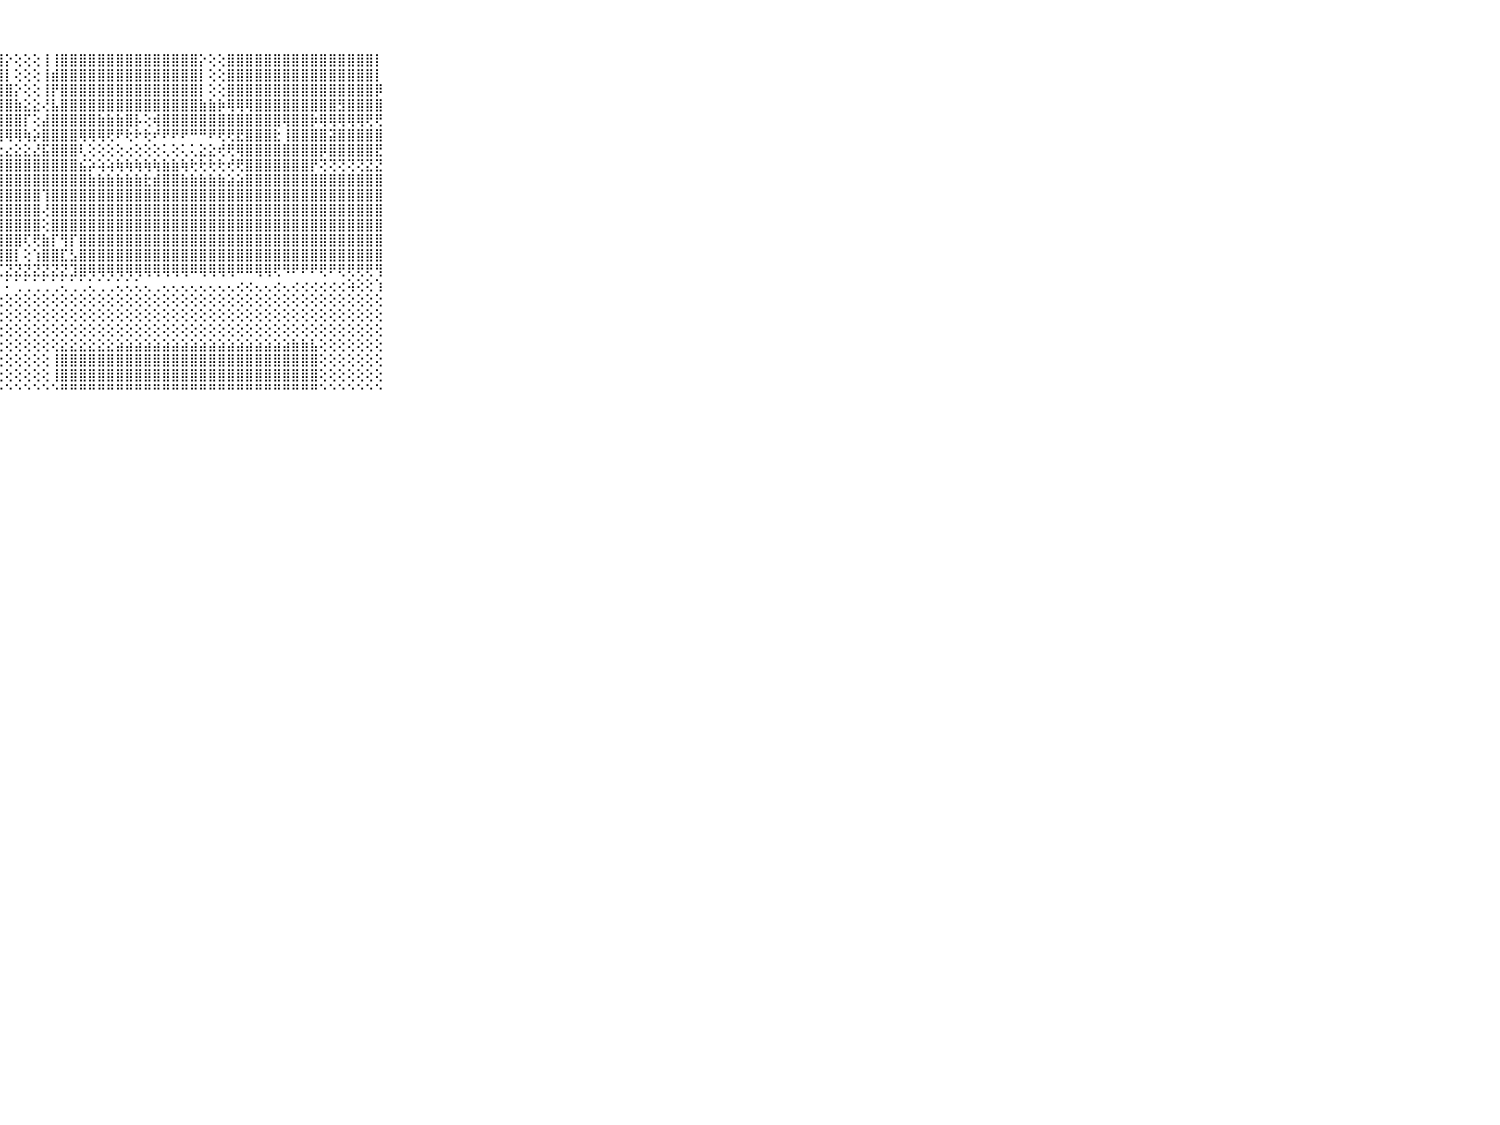

⠀⠀⠀⠀⠀⠀⠀⠀⠀⠀⠀⢕⢕⢕⣿⣿⣿⣿⣿⣿⣿⣿⣿⣿⣿⣿⣿⣿⡕⢕⢕⢕⢸⢸⣿⣿⣿⣿⣿⣿⣿⣿⣿⣿⣿⣿⣿⣿⣿⡕⢕⢕⣿⣿⣿⣿⣿⣿⣿⣿⣿⣿⣿⣿⣿⣿⣿⣿⡇⠀⠀⠀⠀⠀⠀⠀⠀⠀⠀⠀⠀
⠀⠀⠀⠀⠀⠀⠀⠀⠀⠀⠀⢕⢕⢕⣿⣿⣿⣿⣿⣿⣿⣿⣿⣿⣿⣿⣿⣿⡇⢕⢕⢕⢸⣾⣿⣿⣿⣿⣿⣿⣿⣿⣿⣿⣿⣿⣿⣿⣿⡇⢕⢕⣿⣿⣿⣿⣿⣿⣿⣿⣿⣿⣿⣿⣿⣿⣿⣿⡇⠀⠀⠀⠀⠀⠀⠀⠀⠀⠀⠀⠀
⠀⠀⠀⠀⠀⠀⠀⠀⠀⠀⠀⢕⢳⢇⢸⣿⣿⣿⣿⣿⣿⣿⣿⣿⣿⣿⣿⣿⣿⡕⢕⢕⢸⡟⣿⣿⣿⣿⣿⣿⣿⣿⣿⣿⣿⣿⣿⣿⣿⡇⢕⢕⣿⣿⣿⣿⣿⣿⣿⣿⣿⣿⣿⣿⣿⣿⣿⣿⡿⠀⠀⠀⠀⠀⠀⠀⠀⠀⠀⠀⠀
⠀⠀⠀⠀⠀⠀⠀⠀⠀⠀⠀⣕⣿⣇⣸⣿⣿⣿⣿⣿⣿⣿⣿⣿⣿⣿⣯⣿⣿⣷⣕⣕⢜⣧⣿⣿⣿⣿⣿⣿⣿⣿⣿⣿⣿⣿⣿⣿⣿⣷⣷⡷⢿⢿⢿⣿⣿⣿⣿⣿⣿⣿⣿⣿⣻⣿⣿⣿⣿⠀⠀⠀⠀⠀⠀⠀⠀⠀⠀⠀⠀
⠀⠀⠀⠀⠀⠀⠀⠀⠀⠀⠀⣯⣽⣽⣯⣯⣯⣽⣽⣽⣽⣿⣽⣽⣿⣯⣿⣿⣿⣿⡏⢕⣼⣿⣿⣿⣿⣿⣷⣷⣷⣿⡧⢕⢾⣿⣿⣿⣿⣿⣿⣿⣿⣿⣿⣿⣿⣿⢿⣿⣿⡷⢿⢿⢿⢿⢿⢟⢟⠀⠀⠀⠀⠀⠀⠀⠀⠀⠀⠀⠀
⠀⠀⠀⠀⠀⠀⠀⠀⠀⠀⠀⣿⣿⣿⣿⣿⣿⣿⡿⢿⢿⢿⢿⢿⢿⢿⢿⢿⢿⢿⢷⡵⣿⣿⣿⣿⢿⢿⢿⢟⠟⢗⠗⢗⠞⠟⠟⠟⠛⠛⠟⢟⢟⣟⣿⣿⣿⣗⢸⣿⣿⣿⣿⣽⣿⣿⣿⣿⣿⠀⠀⠀⠀⠀⠀⠀⠀⠀⠀⠀⠀
⠀⠀⠀⠀⠀⠀⠀⠀⠀⠀⠀⢤⣱⣷⣆⣱⣅⢄⢅⢕⢕⢄⢕⣕⣕⡕⣕⣔⣔⣕⣕⣜⣯⣿⣿⣿⢇⢕⢕⢕⢕⢔⢕⢕⢕⢅⢕⢅⢅⣕⣕⢞⢟⢿⣿⣿⣿⣿⣿⣿⣿⣿⡿⣿⣿⣿⣿⣿⣟⠀⠀⠀⠀⠀⠀⠀⠀⠀⠀⠀⠀
⠀⠀⠀⠀⠀⠀⠀⠀⠀⠀⠀⣿⣿⣿⣿⣿⣿⣿⣯⣵⣞⣽⣽⣽⣽⣽⣽⣽⣿⣿⣿⣿⣿⣿⣿⣿⣮⡵⢵⢵⢷⢷⢷⢷⢷⣷⣷⢷⢗⢗⢗⢗⢞⢟⣿⣿⣿⣿⣿⣿⣿⡟⢝⢝⢝⢝⢝⣝⣝⠀⠀⠀⠀⠀⠀⠀⠀⠀⠀⠀⠀
⠀⠀⠀⠀⠀⠀⠀⠀⠀⠀⠀⣿⣿⣿⣿⣿⣿⣿⣿⣿⣧⣵⣵⣵⡵⢵⣼⣿⣿⣿⣿⣿⣿⣿⣿⣿⣿⣷⣷⣷⣷⣷⣷⣗⣾⣿⣿⣷⣷⣷⣷⣷⣵⣵⣿⣿⣿⣿⣿⣿⣿⣿⣿⣿⣿⣿⣿⣿⣿⠀⠀⠀⠀⠀⠀⠀⠀⠀⠀⠀⠀
⠀⠀⠀⠀⠀⠀⠀⠀⠀⠀⠀⣿⣿⣿⣿⣿⣿⣿⣿⣿⣿⣿⣿⣿⣿⣿⣸⣿⣿⣿⣿⣿⢹⣿⣿⣿⣿⣿⣿⣿⣿⣿⣿⣿⣿⣿⣿⣿⣿⣿⣿⣿⣿⣿⣿⣿⣿⣿⣿⣿⣿⣿⣿⣿⣿⣿⣿⣿⣿⠀⠀⠀⠀⠀⠀⠀⠀⠀⠀⠀⠀
⠀⠀⠀⠀⠀⠀⠀⠀⠀⠀⠀⣿⣿⣿⣿⣿⣿⣿⣿⣿⣿⣿⣿⣿⣿⣿⡇⣿⣿⣿⣿⣿⢜⣿⣿⣿⣿⣿⣿⣿⣿⣿⣿⣿⣿⣿⣿⣿⣿⣿⣿⣿⣿⣿⣿⣿⣿⣿⣿⣿⣿⣿⣿⣿⣿⣿⣿⣿⣿⠀⠀⠀⠀⠀⠀⠀⠀⠀⠀⠀⠀
⠀⠀⠀⠀⠀⠀⠀⠀⠀⠀⠀⣿⣿⣿⣿⣿⣿⣿⣿⣿⣿⣿⣿⣿⣿⣿⡧⣿⣿⣿⣿⣿⢕⣿⣿⣿⣿⣿⣿⣿⣿⣿⣿⣿⣿⣿⣿⣿⣿⣿⣿⣿⣿⣿⣿⣿⣿⣿⣿⣿⣿⣿⣿⣿⣿⣿⣿⣿⣿⠀⠀⠀⠀⠀⠀⠀⠀⠀⠀⠀⠀
⠀⠀⠀⠀⠀⠀⠀⠀⠀⠀⠀⣿⣿⣿⣿⣿⣿⣿⣿⣿⣿⣿⣿⣿⣿⣿⣿⣿⣿⣿⢏⢟⣷⡏⢻⡏⣿⣿⣿⣿⣿⣿⣿⣿⣿⣿⣿⣿⣿⣿⣿⣿⣿⣿⣿⣿⣿⣿⣿⣿⣿⣿⣿⣿⣿⣿⣿⣿⣿⠀⠀⠀⠀⠀⠀⠀⠀⠀⠀⠀⠀
⠀⠀⠀⠀⠀⠀⠀⠀⠀⠀⠀⣿⣿⣿⣿⣿⣿⣿⣿⣿⣿⣿⣿⣿⣿⣿⣿⣿⣿⡇⢕⢱⣿⣿⣏⣣⣿⣿⣿⣿⣿⣿⣿⣿⣿⣿⣿⣿⣿⣿⣿⣿⣿⣿⣿⣿⣿⣿⣿⣿⣿⣿⣿⣿⣿⣿⣿⣿⣿⠀⠀⠀⠀⠀⠀⠀⠀⠀⠀⠀⠀
⠀⠀⠀⠀⠀⠀⠀⠀⠀⠀⠀⣿⣿⣿⣿⣿⣿⣿⣿⣿⣿⣿⣿⡟⢟⢟⣟⣏⣝⣝⣝⣝⣝⣝⣝⣹⣿⢿⢿⢿⢿⢿⢿⢿⢿⢿⢿⢿⠿⢿⢿⢿⢿⠿⠿⢿⢿⢟⠻⠟⠟⠟⢟⠟⢟⢟⢟⢟⢻⠀⠀⠀⠀⠀⠀⠀⠀⠀⠀⠀⠀
⠀⠀⠀⠀⠀⠀⠀⠀⠀⠀⠀⠙⠙⠝⠙⠝⠹⠽⠽⠽⠽⢽⢕⢅⢅⢕⢕⠅⠅⢁⢁⢁⢁⢁⢅⢁⢁⢅⢁⢁⢅⢅⢅⢄⢀⢄⢄⢄⢄⢄⢄⢄⢄⢔⢔⢄⢄⢔⢄⢔⢔⢔⢔⢔⢔⢵⢕⢕⢱⠀⠀⠀⠀⠀⠀⠀⠀⠀⠀⠀⠀
⠀⠀⠀⠀⠀⠀⠀⠀⠀⠀⠀⠀⢕⢕⢕⢕⢕⢕⢕⢕⢕⢕⢕⢕⢕⢕⢕⢕⢕⢕⢕⢕⢕⢕⢕⢕⢕⢕⢕⢕⢕⢕⢕⢕⢕⢕⢕⢕⢕⢕⢕⢕⢕⢕⢕⢕⢕⢕⢕⢕⢕⢕⢕⢕⢕⢕⢕⢕⢕⠀⠀⠀⠀⠀⠀⠀⠀⠀⠀⠀⠀
⠀⠀⠀⠀⠀⠀⠀⠀⠀⠀⠀⢀⢕⢕⢕⢕⢕⢕⢕⢕⢕⢕⢕⢕⢕⢕⢕⢕⢕⢕⢕⢕⢕⢕⢕⢕⢕⢕⢕⢕⢕⢕⢕⢕⢕⢕⢕⢕⢕⢕⢕⢕⢕⢕⢕⢕⢕⢕⢕⢕⢕⢕⢕⢕⢕⢕⢕⢕⢕⠀⠀⠀⠀⠀⠀⠀⠀⠀⠀⠀⠀
⠀⠀⠀⠀⠀⠀⠀⠀⠀⠀⠀⢕⢕⢕⢕⢕⢕⢕⢕⢕⢕⢕⢕⢕⢕⢕⢕⢕⢕⢕⢕⢕⢕⢕⢕⢕⢕⢕⢕⢕⢕⢕⢕⢕⢕⢕⢕⢕⢕⢕⢕⢕⢕⢕⢕⢕⢕⢕⢕⢕⢕⢕⢕⢕⢕⢕⢕⢕⢕⠀⠀⠀⠀⠀⠀⠀⠀⠀⠀⠀⠀
⠀⠀⠀⠀⠀⠀⠀⠀⠀⠀⠀⢕⢕⢕⢕⢕⢕⢕⢗⣗⢕⢕⢕⢕⢕⢕⢕⢕⢕⢕⢕⢕⢕⢕⣕⣕⣕⣕⣕⣕⣵⣵⣵⣵⣵⣵⣵⣵⣵⣵⣵⣵⣵⣵⣵⣵⣵⣵⣵⣷⣷⣧⢕⢕⢕⢕⢕⢕⢕⠀⠀⠀⠀⠀⠀⠀⠀⠀⠀⠀⠀
⠀⠀⠀⠀⠀⠀⠀⠀⠀⠀⠀⣿⣿⣿⣿⣿⣿⣿⣿⣿⢕⢕⢕⢕⢕⢕⢕⢕⢕⢕⢕⢕⢕⢸⣿⣿⣿⣿⣿⣿⣿⣿⣿⣿⣿⣿⣿⣿⣿⣿⣿⣿⣿⣿⣿⣿⣿⣿⣿⣿⣿⣿⢕⢕⢕⢕⢕⢕⢕⠀⠀⠀⠀⠀⠀⠀⠀⠀⠀⠀⠀
⠀⠀⠀⠀⠀⠀⠀⠀⠀⠀⠀⣿⣿⣿⣿⣿⣿⣿⣿⣿⢕⢕⢕⢕⢕⢕⢕⢕⢕⢕⢕⢕⢕⢸⣿⣿⣿⣿⣿⣿⣿⣿⣿⣿⣿⣿⣿⣿⣿⣿⣿⣿⣿⣿⣿⣿⣿⣿⣿⣿⣿⣿⢕⢕⢕⢕⢕⢕⢕⠀⠀⠀⠀⠀⠀⠀⠀⠀⠀⠀⠀
⠀⠀⠀⠀⠀⠀⠀⠀⠀⠀⠀⠛⠛⠛⠛⠛⠛⠛⠛⠛⠑⠑⠑⠑⠑⠑⠑⠑⠑⠑⠑⠑⠑⠑⠛⠛⠛⠛⠛⠛⠛⠛⠛⠛⠛⠛⠛⠛⠛⠛⠛⠛⠛⠛⠛⠛⠛⠛⠛⠛⠛⠛⠑⠑⠑⠑⠑⠑⠑⠀⠀⠀⠀⠀⠀⠀⠀⠀⠀⠀⠀